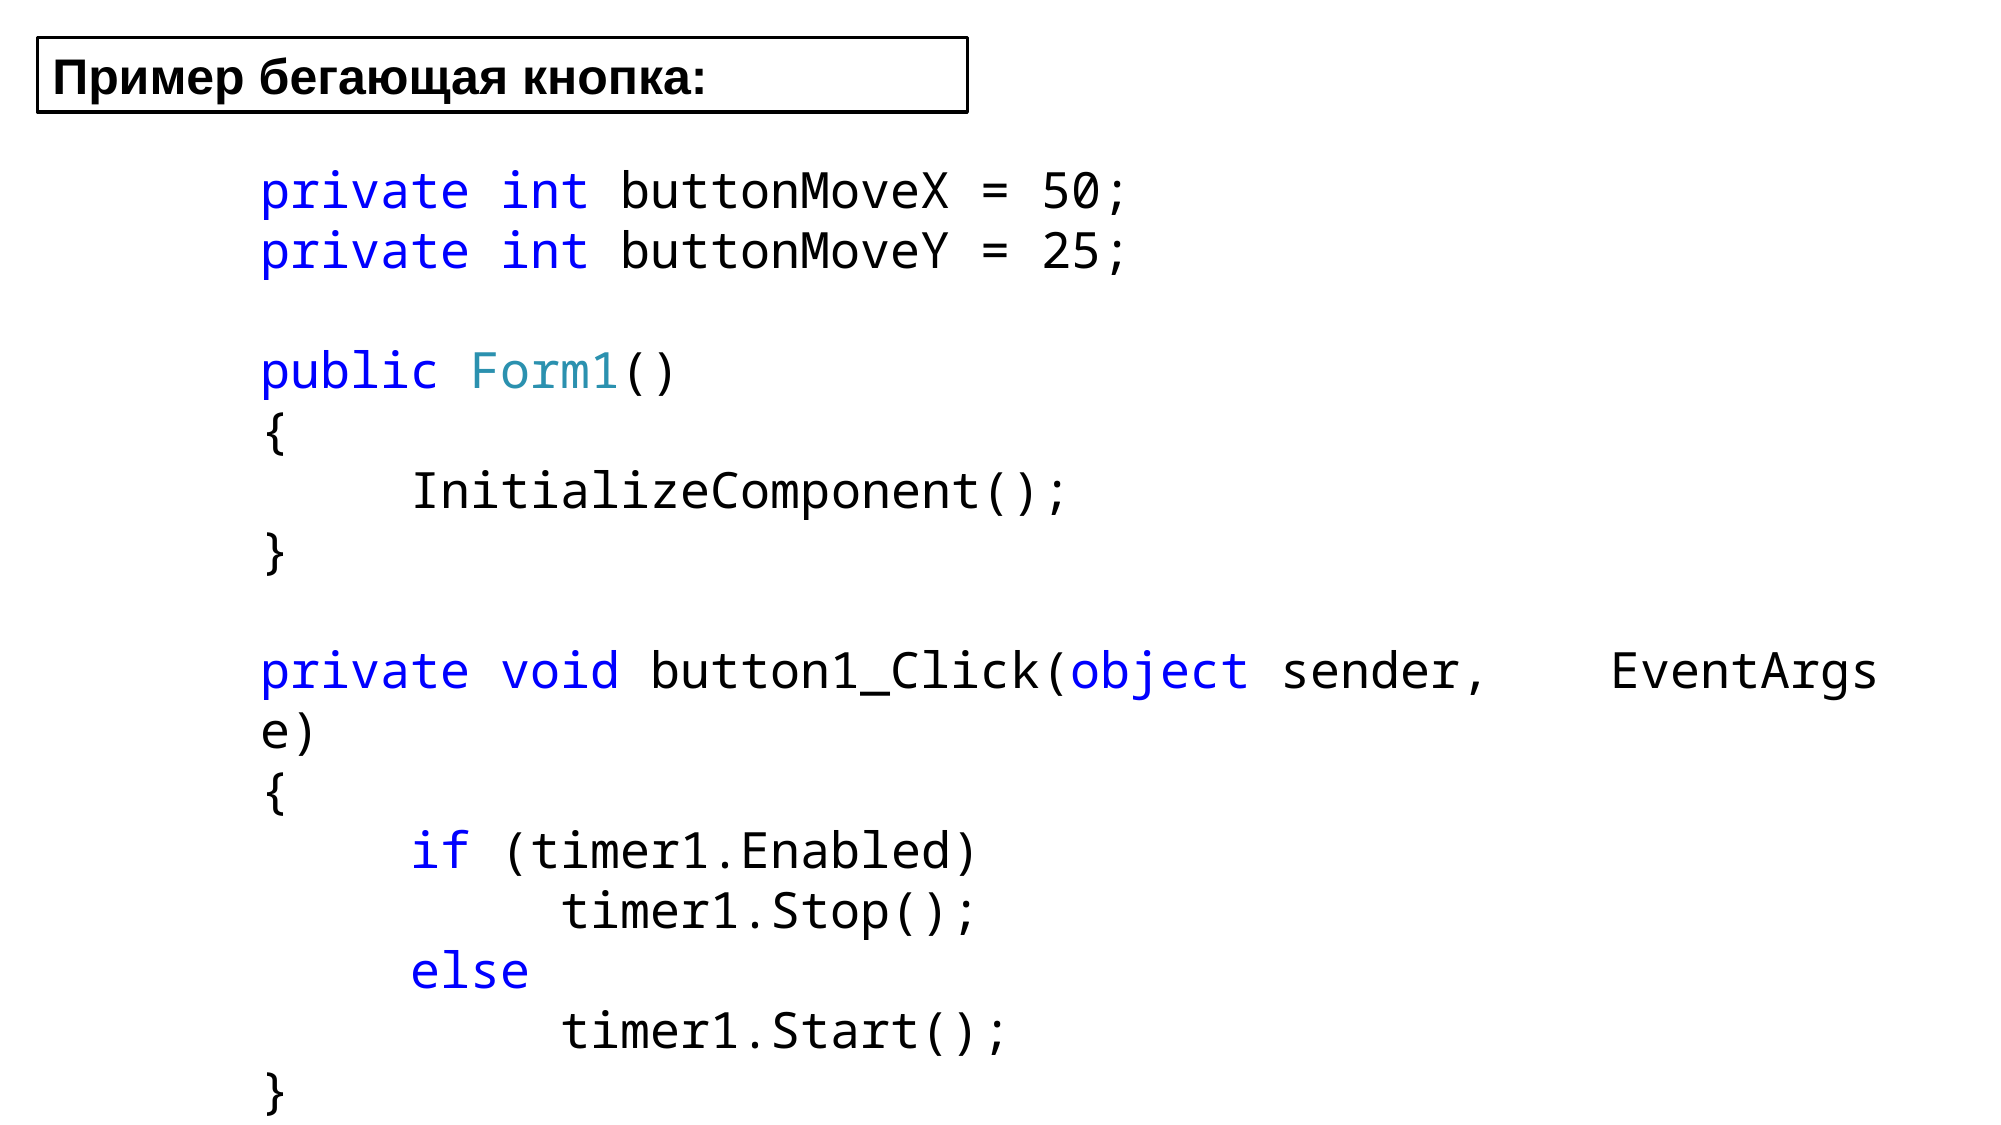

Пример бегающая кнопка:
private int buttonMoveX = 50;
private int buttonMoveY = 25;

public Form1()
{
	InitializeComponent();
}

private void button1_Click(object sender, 	EventArgs e)
{
	if (timer1.Enabled)
		timer1.Stop();
	else
		timer1.Start();
}